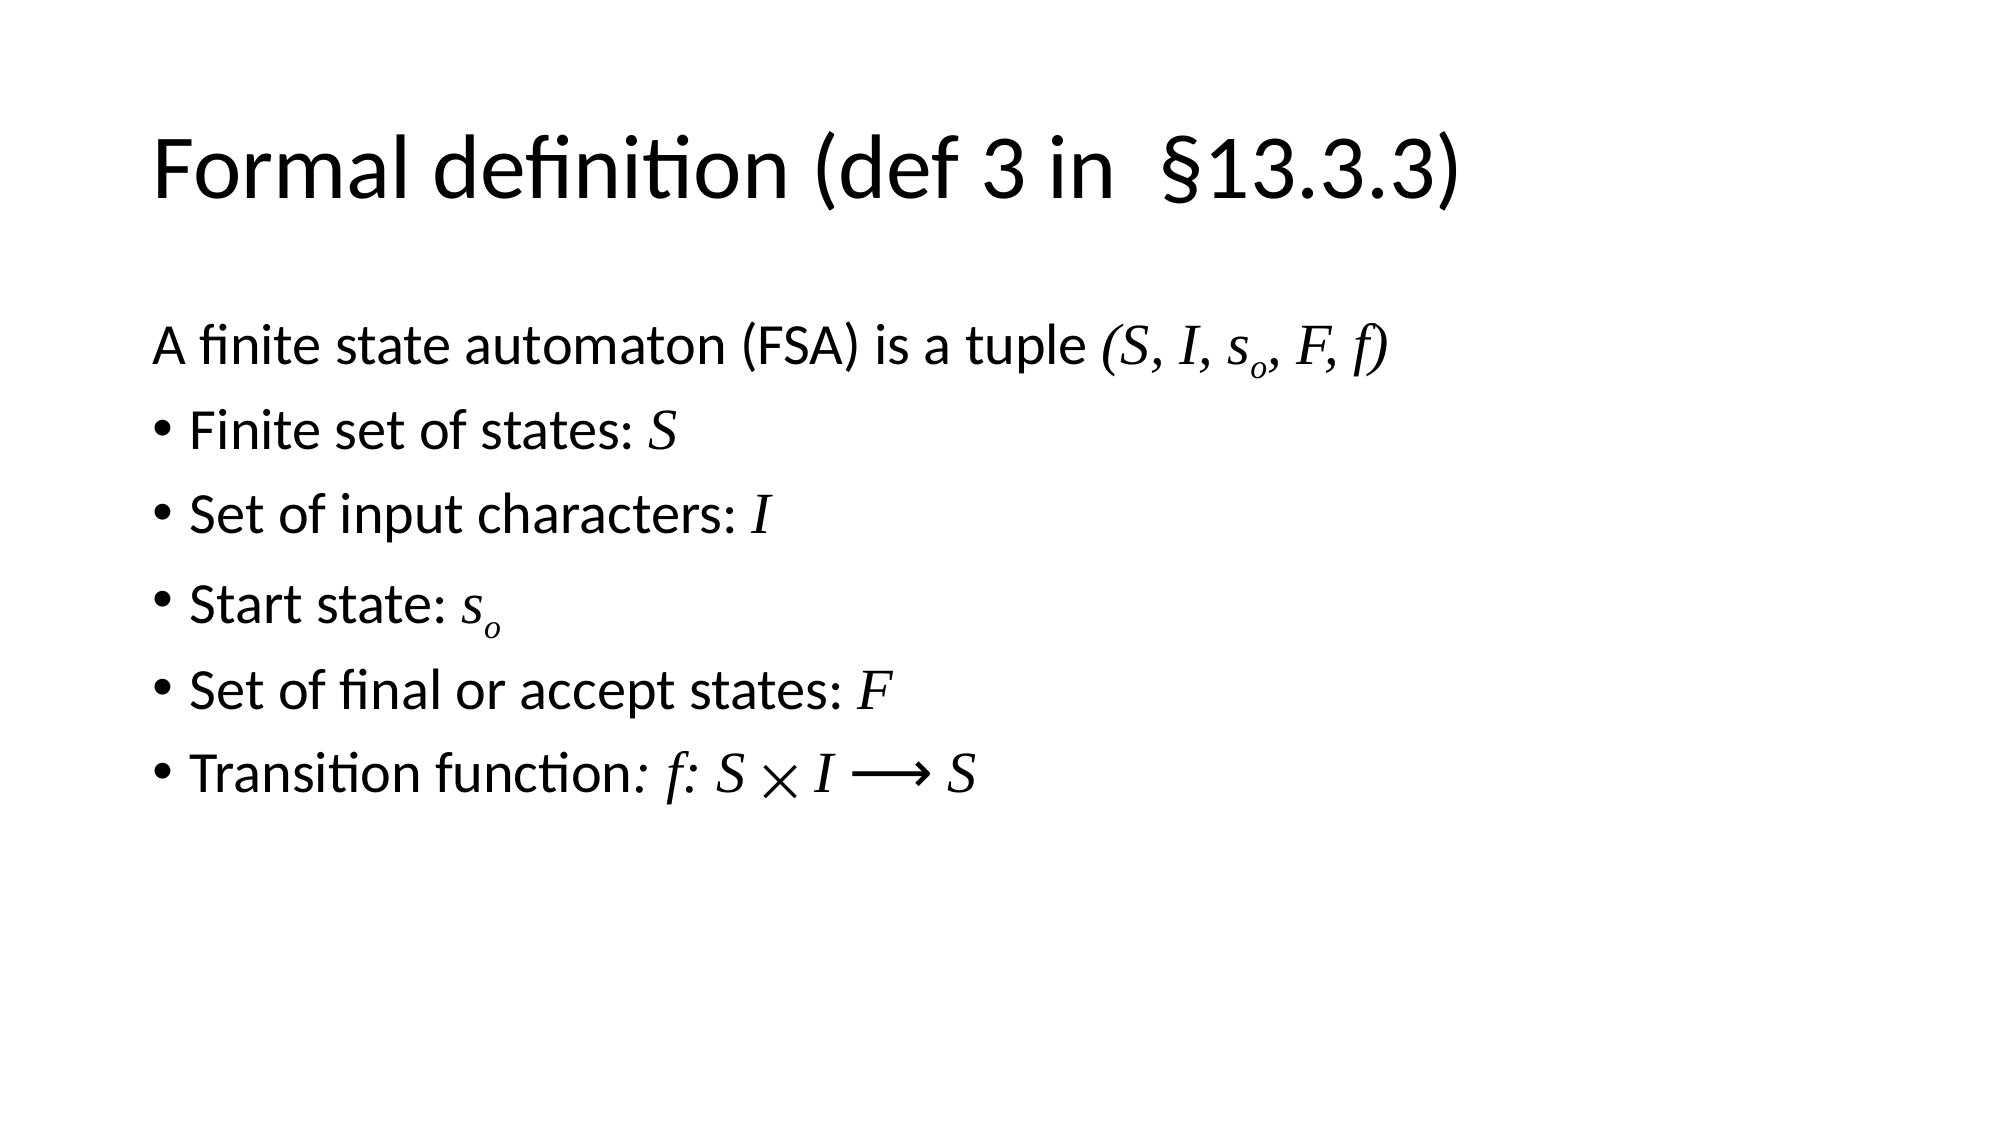

# Formal definition (def 3 in  §13.3.3)
A finite state automaton (FSA) is a tuple (S, I, so, F, f)
Finite set of states: S
Set of input characters: I
Start state: so
Set of final or accept states: F
Transition function: f: S ⨉ I ⟶ S